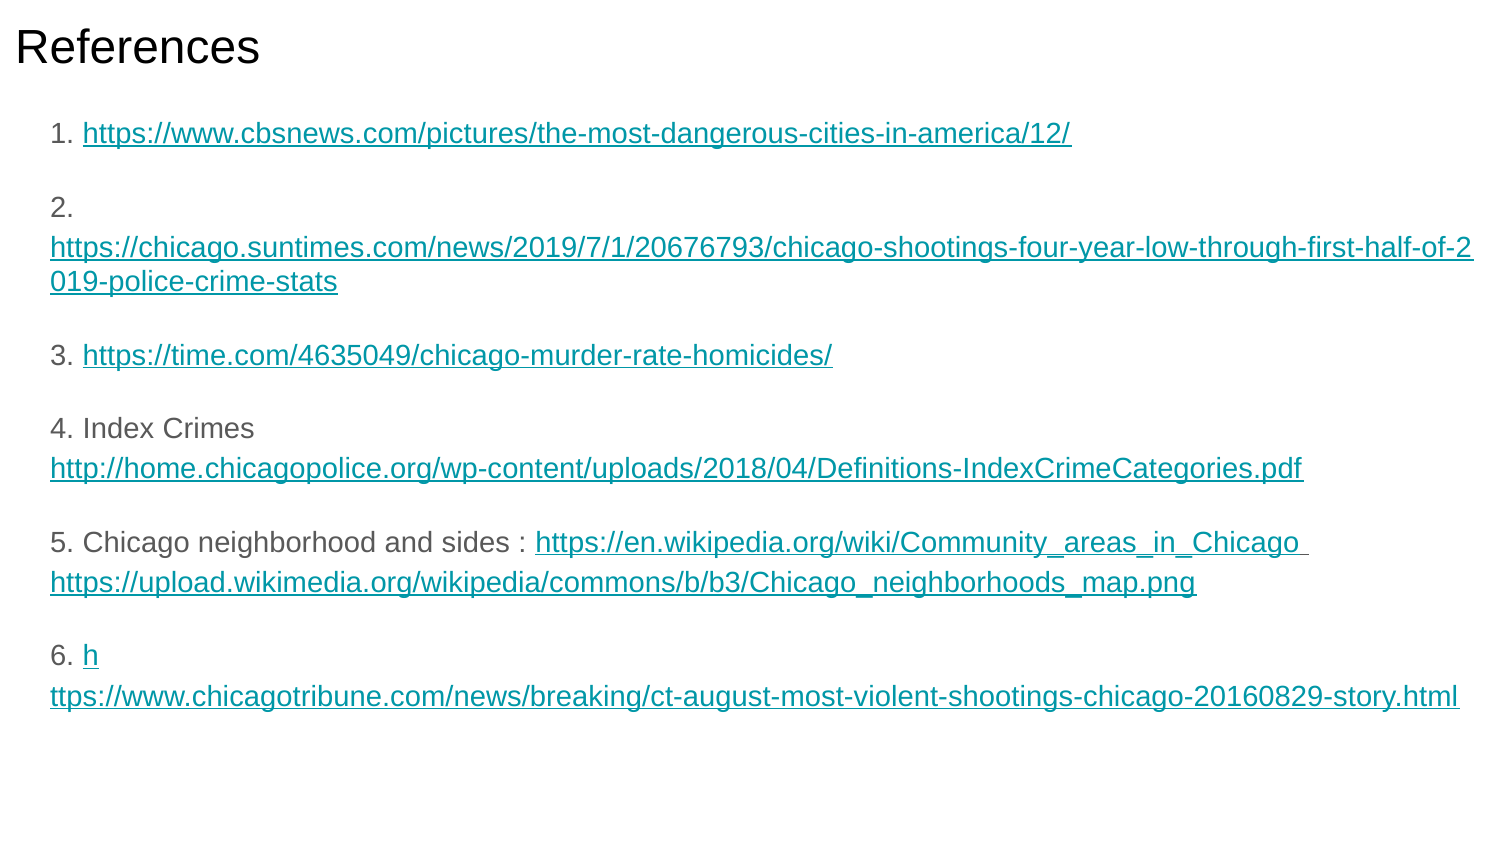

# References
1. https://www.cbsnews.com/pictures/the-most-dangerous-cities-in-america/12/
2. https://chicago.suntimes.com/news/2019/7/1/20676793/chicago-shootings-four-year-low-through-first-half-of-2019-police-crime-stats
3. https://time.com/4635049/chicago-murder-rate-homicides/
4. Index Crimes  http://home.chicagopolice.org/wp-content/uploads/2018/04/Definitions-IndexCrimeCategories.pdf
5. Chicago neighborhood and sides : https://en.wikipedia.org/wiki/Community_areas_in_Chicago https://upload.wikimedia.org/wikipedia/commons/b/b3/Chicago_neighborhoods_map.png
6. https://www.chicagotribune.com/news/breaking/ct-august-most-violent-shootings-chicago-20160829-story.html